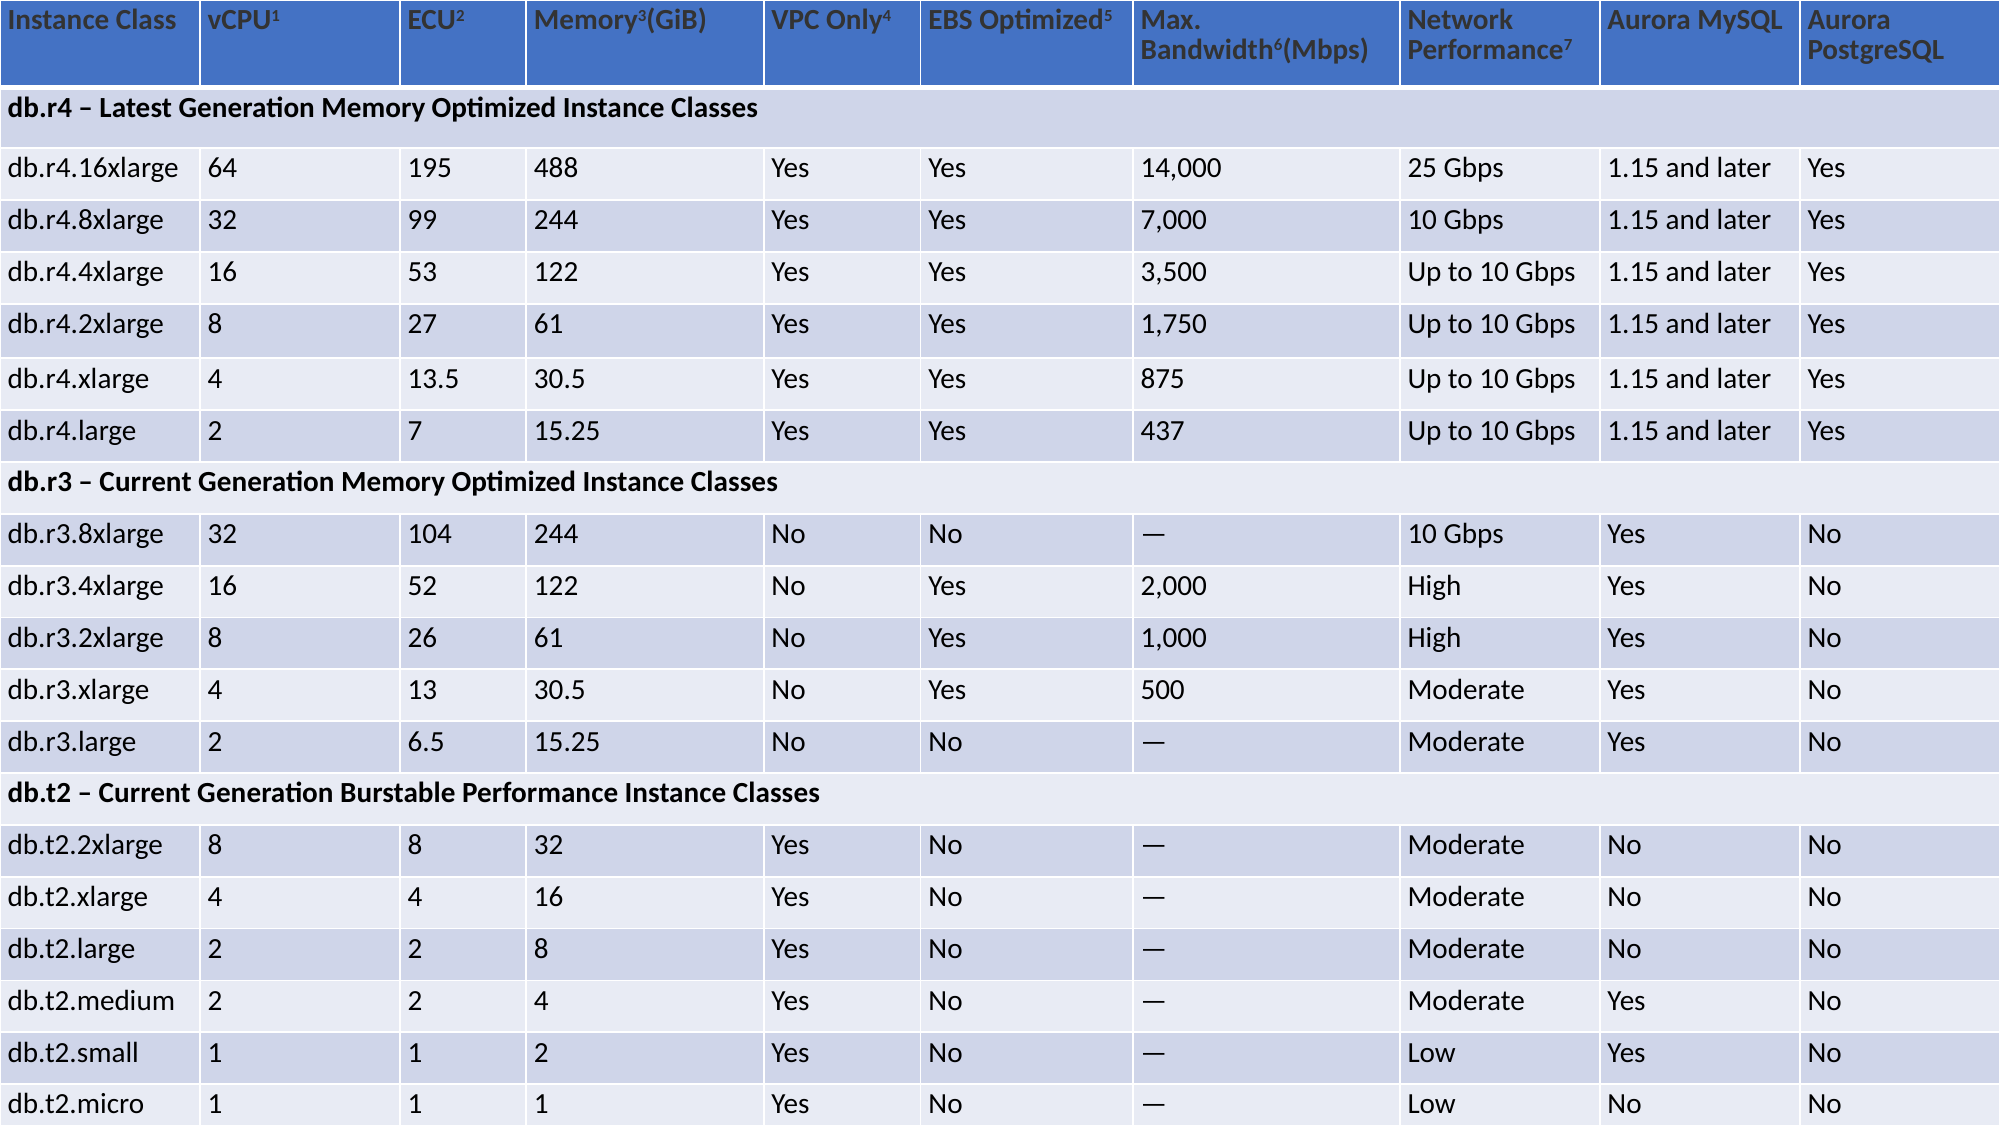

| Instance Class | vCPU1 | ECU2 | Memory3(GiB) | VPC Only4 | EBS Optimized5 | Max. Bandwidth6(Mbps) | Network Performance7 | Aurora MySQL | Aurora PostgreSQL |
| --- | --- | --- | --- | --- | --- | --- | --- | --- | --- |
| db.r4 – Latest Generation Memory Optimized Instance Classes |  |  |  |  |  |  |  |  |  |
| db.r4.16xlarge | 64 | 195 | 488 | Yes | Yes | 14,000 | 25 Gbps | 1.15 and later | Yes |
| db.r4.8xlarge | 32 | 99 | 244 | Yes | Yes | 7,000 | 10 Gbps | 1.15 and later | Yes |
| db.r4.4xlarge | 16 | 53 | 122 | Yes | Yes | 3,500 | Up to 10 Gbps | 1.15 and later | Yes |
| db.r4.2xlarge | 8 | 27 | 61 | Yes | Yes | 1,750 | Up to 10 Gbps | 1.15 and later | Yes |
| db.r4.xlarge | 4 | 13.5 | 30.5 | Yes | Yes | 875 | Up to 10 Gbps | 1.15 and later | Yes |
| db.r4.large | 2 | 7 | 15.25 | Yes | Yes | 437 | Up to 10 Gbps | 1.15 and later | Yes |
| db.r3 – Current Generation Memory Optimized Instance Classes |  |  |  |  |  |  |  |  |  |
| db.r3.8xlarge | 32 | 104 | 244 | No | No | — | 10 Gbps | Yes | No |
| db.r3.4xlarge | 16 | 52 | 122 | No | Yes | 2,000 | High | Yes | No |
| db.r3.2xlarge | 8 | 26 | 61 | No | Yes | 1,000 | High | Yes | No |
| db.r3.xlarge | 4 | 13 | 30.5 | No | Yes | 500 | Moderate | Yes | No |
| db.r3.large | 2 | 6.5 | 15.25 | No | No | — | Moderate | Yes | No |
| db.t2 – Current Generation Burstable Performance Instance Classes |  |  |  |  |  |  |  |  |  |
| db.t2.2xlarge | 8 | 8 | 32 | Yes | No | — | Moderate | No | No |
| db.t2.xlarge | 4 | 4 | 16 | Yes | No | — | Moderate | No | No |
| db.t2.large | 2 | 2 | 8 | Yes | No | — | Moderate | No | No |
| db.t2.medium | 2 | 2 | 4 | Yes | No | — | Moderate | Yes | No |
| db.t2.small | 1 | 1 | 2 | Yes | No | — | Low | Yes | No |
| db.t2.micro | 1 | 1 | 1 | Yes | No | — | Low | No | No |
#